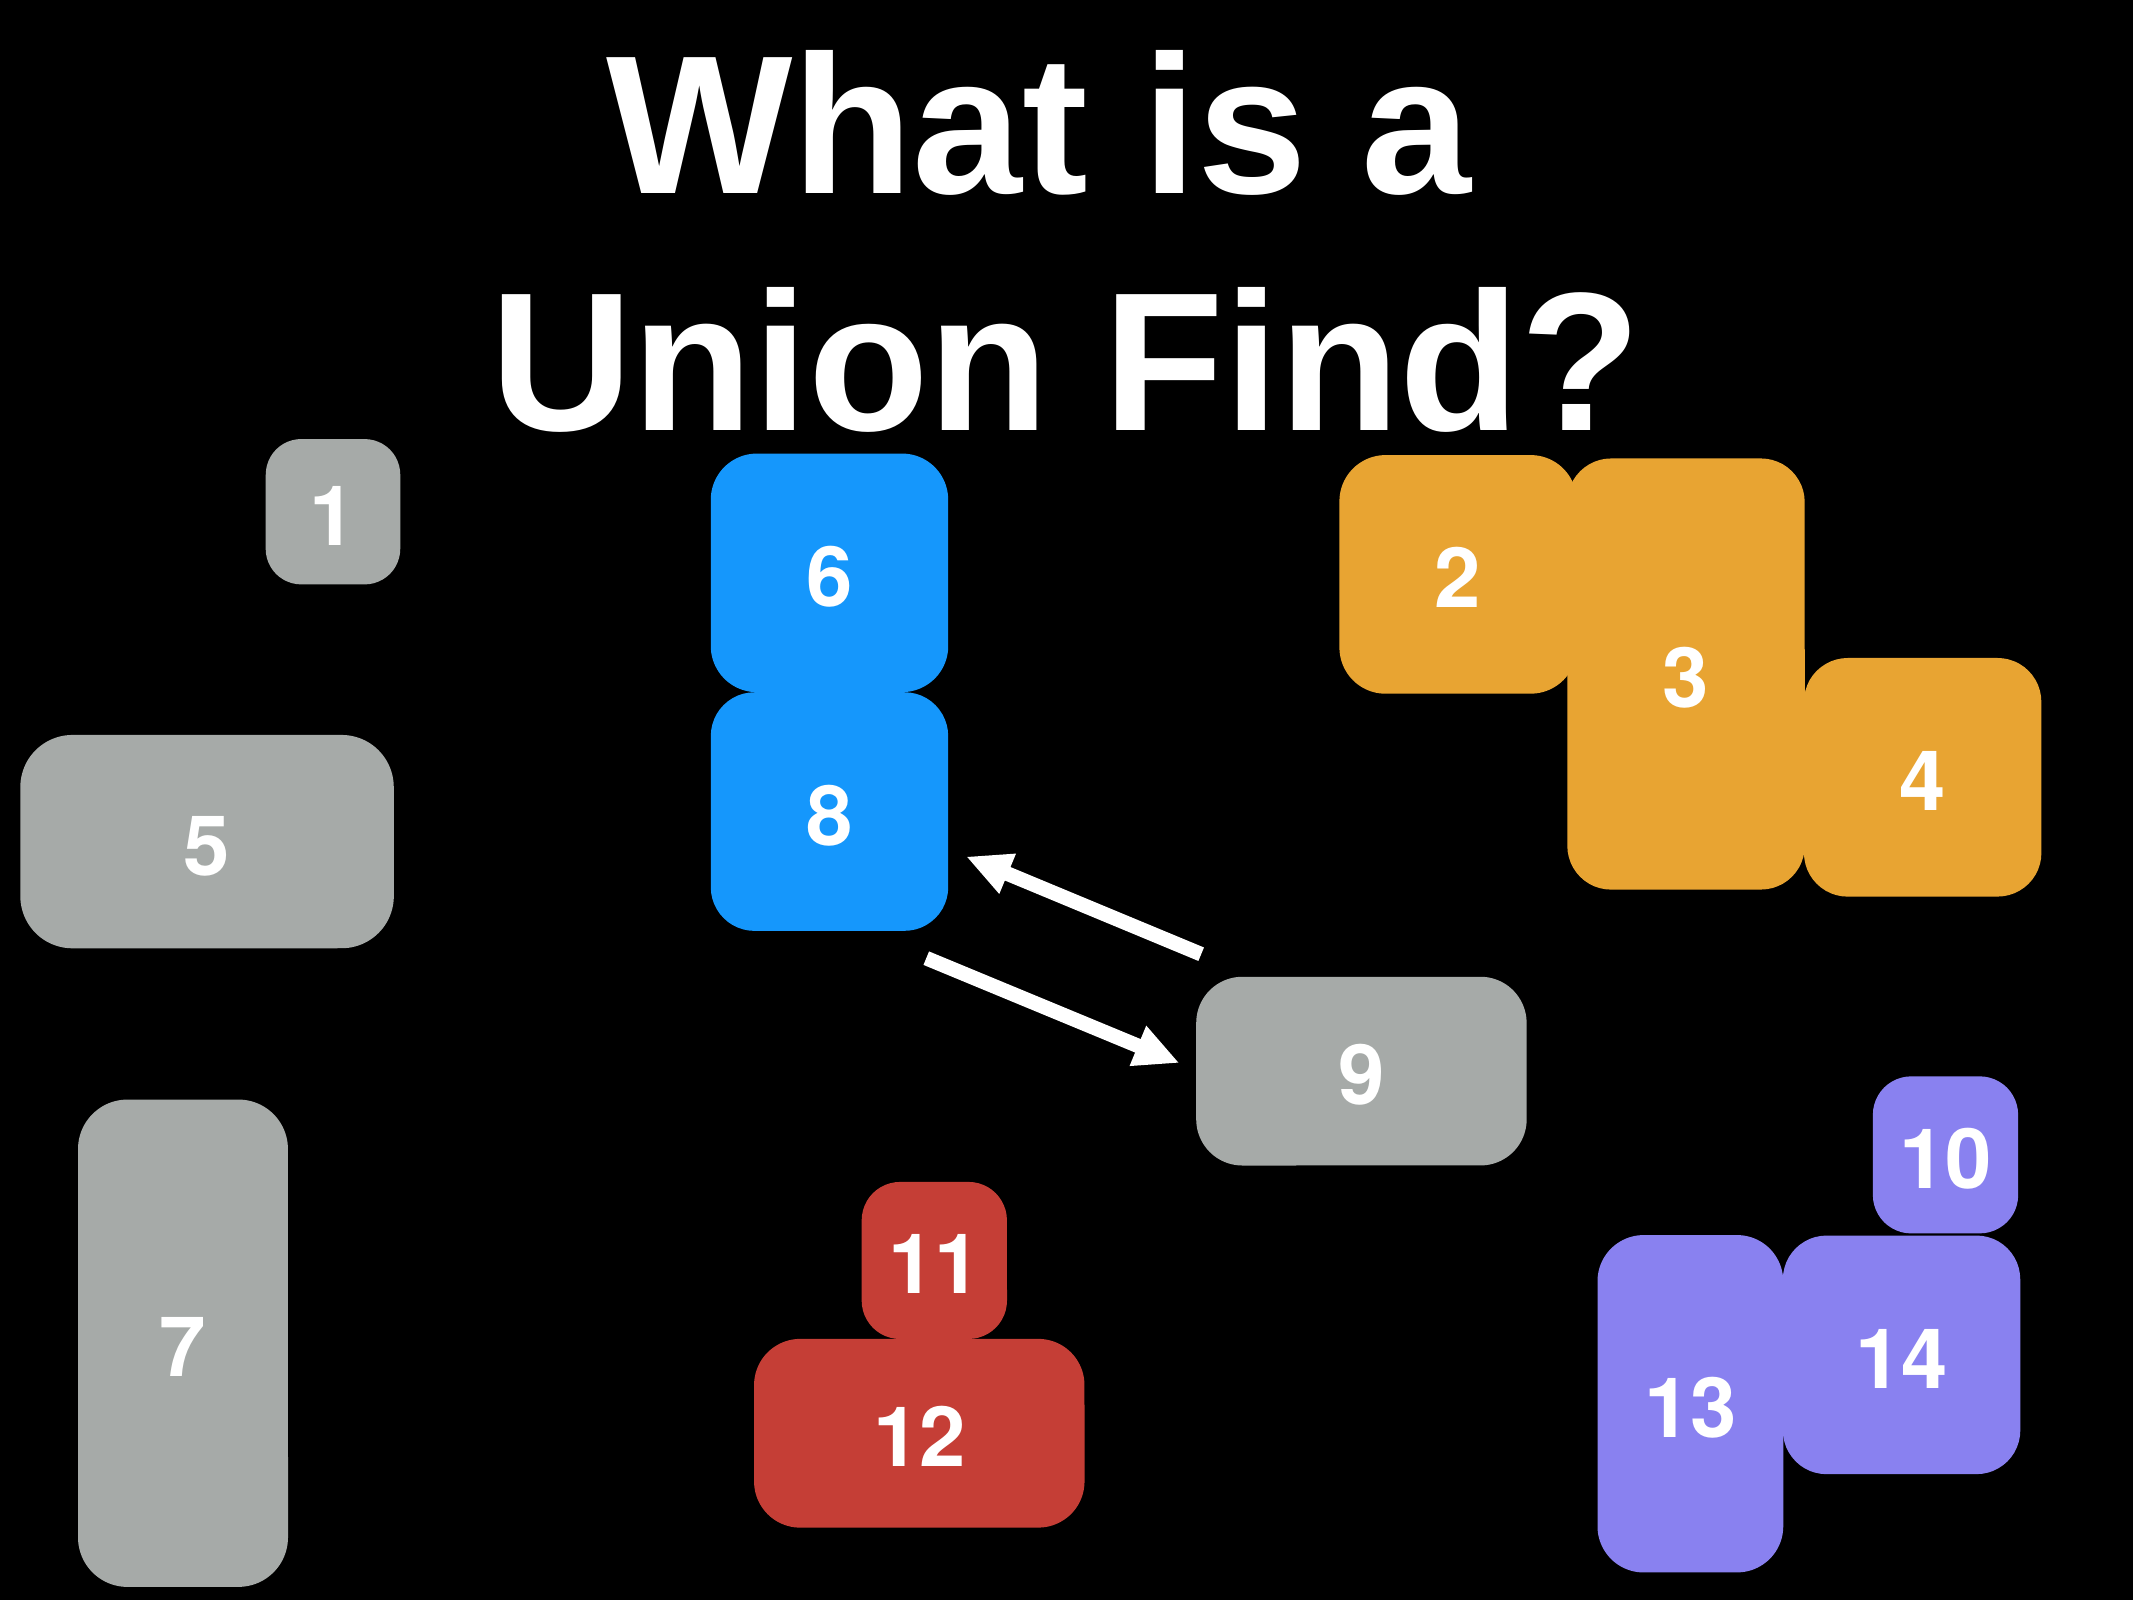

# What is a
Union Find?
1
5
7
6
2
3
4
8

9
10
11
13
14
12